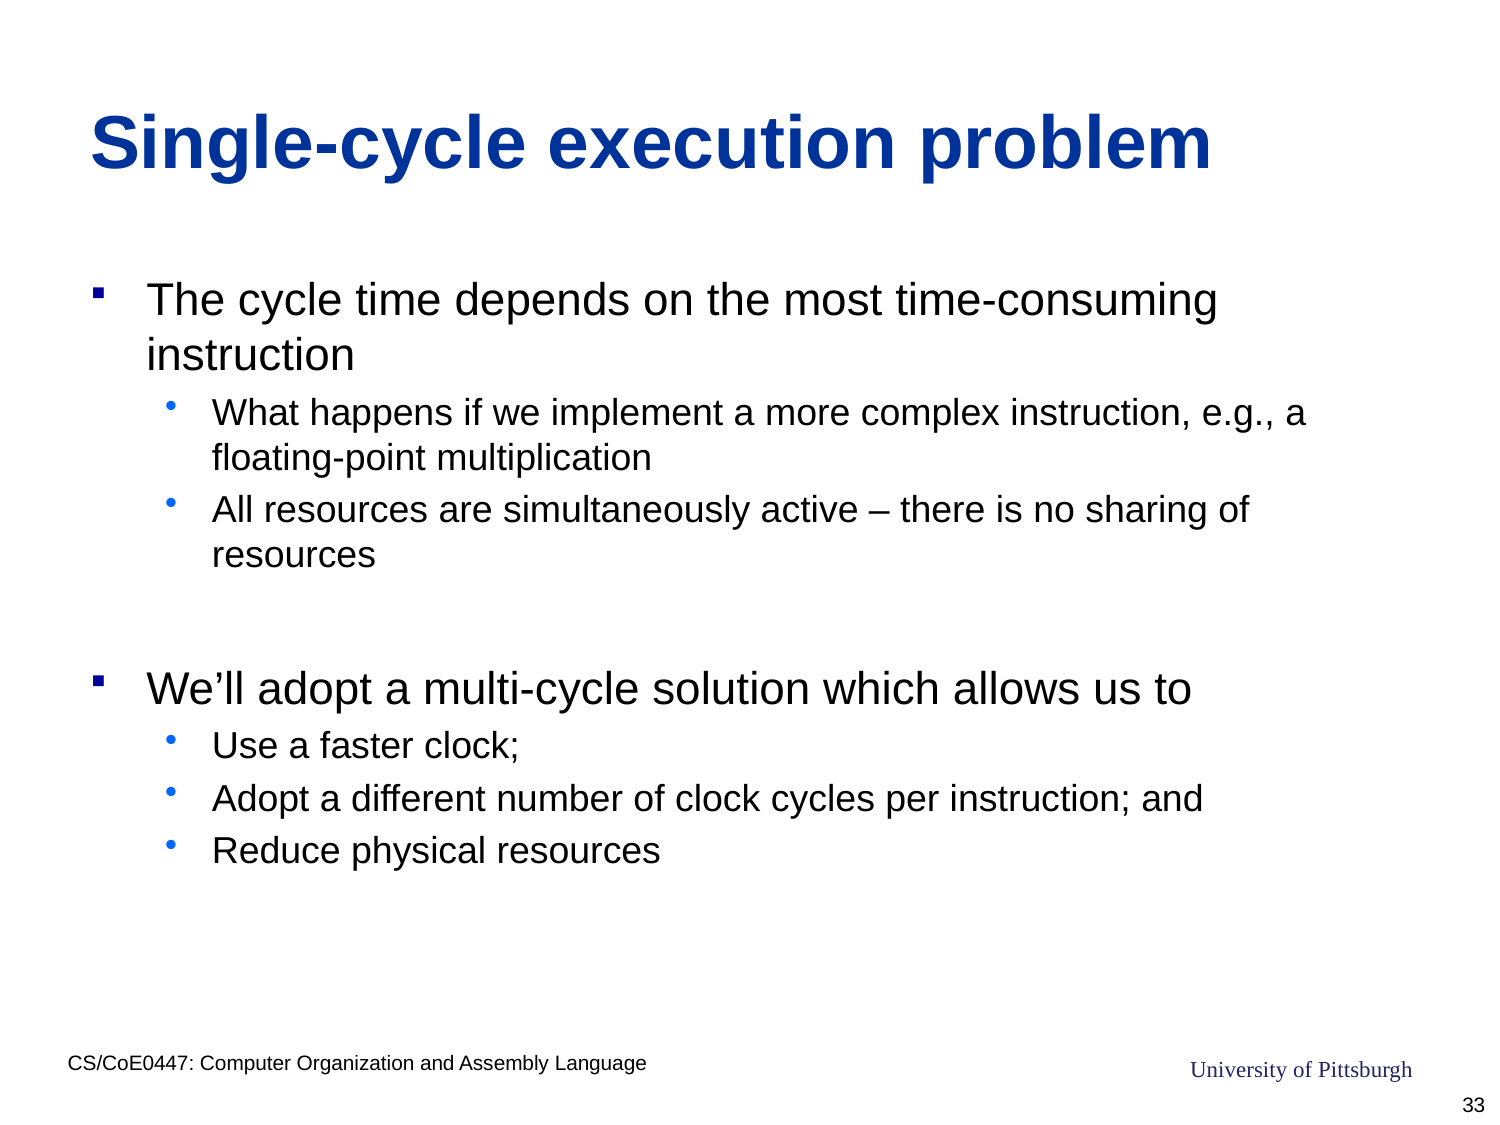

# Single-cycle execution problem
The cycle time depends on the most time-consuming instruction
What happens if we implement a more complex instruction, e.g., a floating-point multiplication
All resources are simultaneously active – there is no sharing of resources

We’ll adopt a multi-cycle solution which allows us to
Use a faster clock;
Adopt a different number of clock cycles per instruction; and
Reduce physical resources